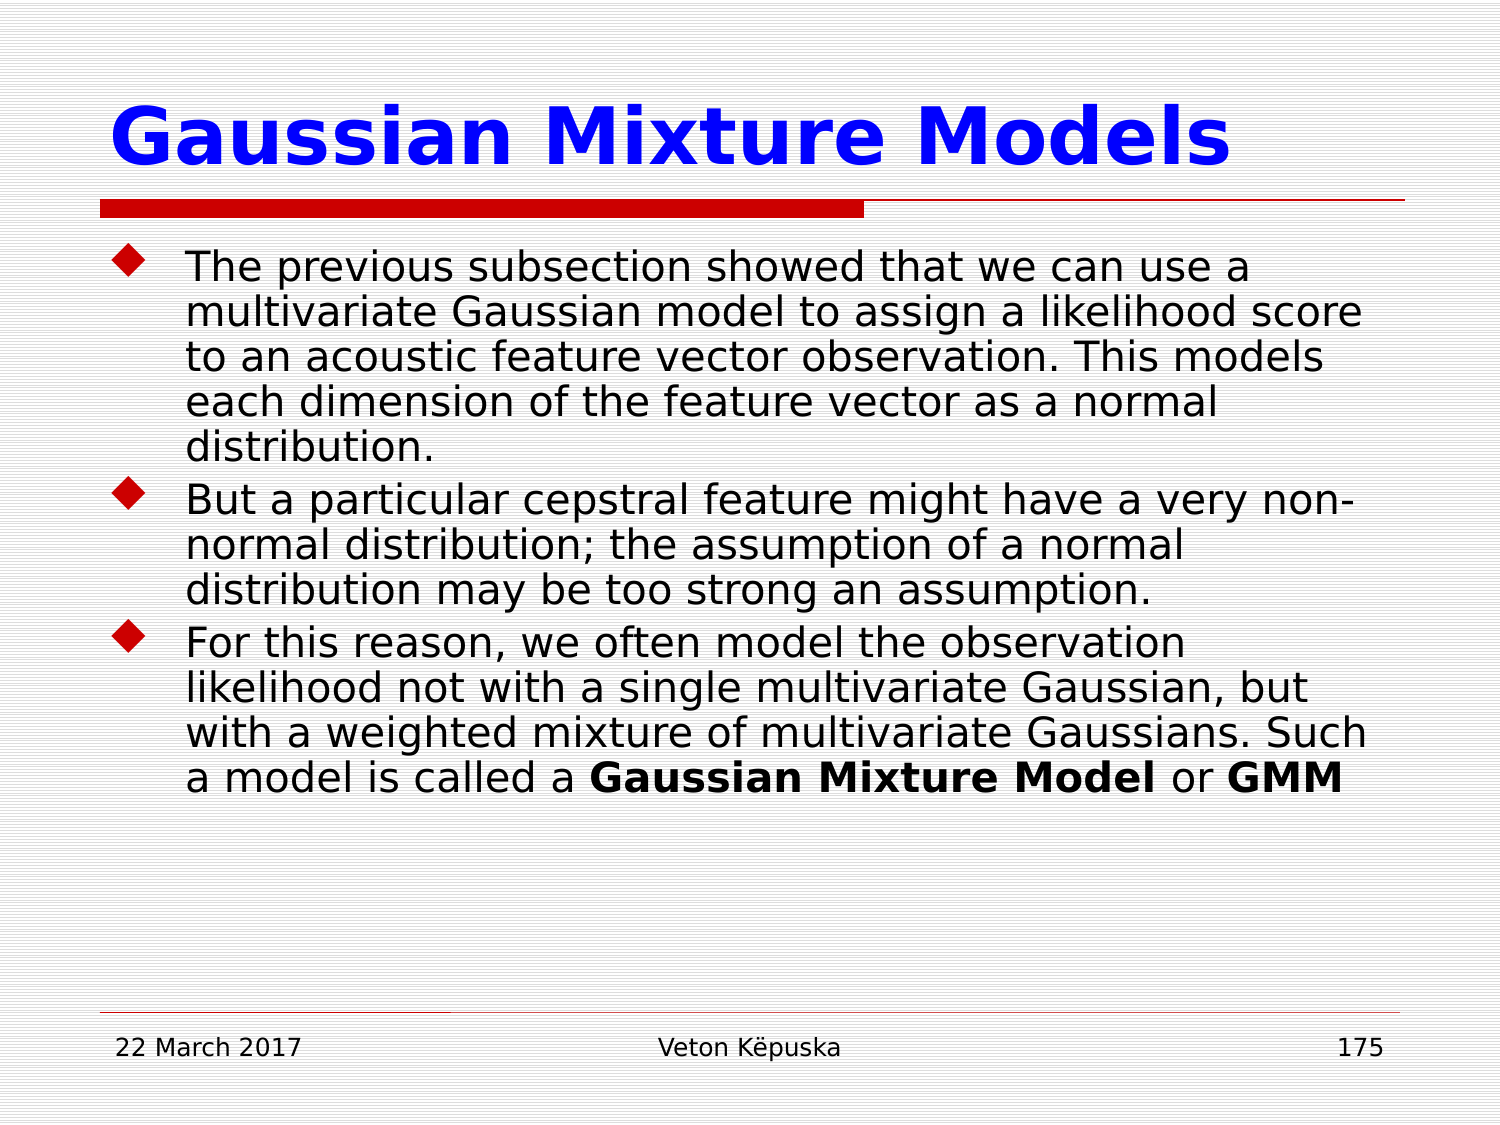

# Gaussian Mixture Models
The previous subsection showed that we can use a multivariate Gaussian model to assign a likelihood score to an acoustic feature vector observation. This models each dimension of the feature vector as a normal distribution.
But a particular cepstral feature might have a very non-normal distribution; the assumption of a normal distribution may be too strong an assumption.
For this reason, we often model the observation likelihood not with a single multivariate Gaussian, but with a weighted mixture of multivariate Gaussians. Such a model is called a Gaussian Mixture Model or GMM
22 March 2017
Veton Këpuska
175